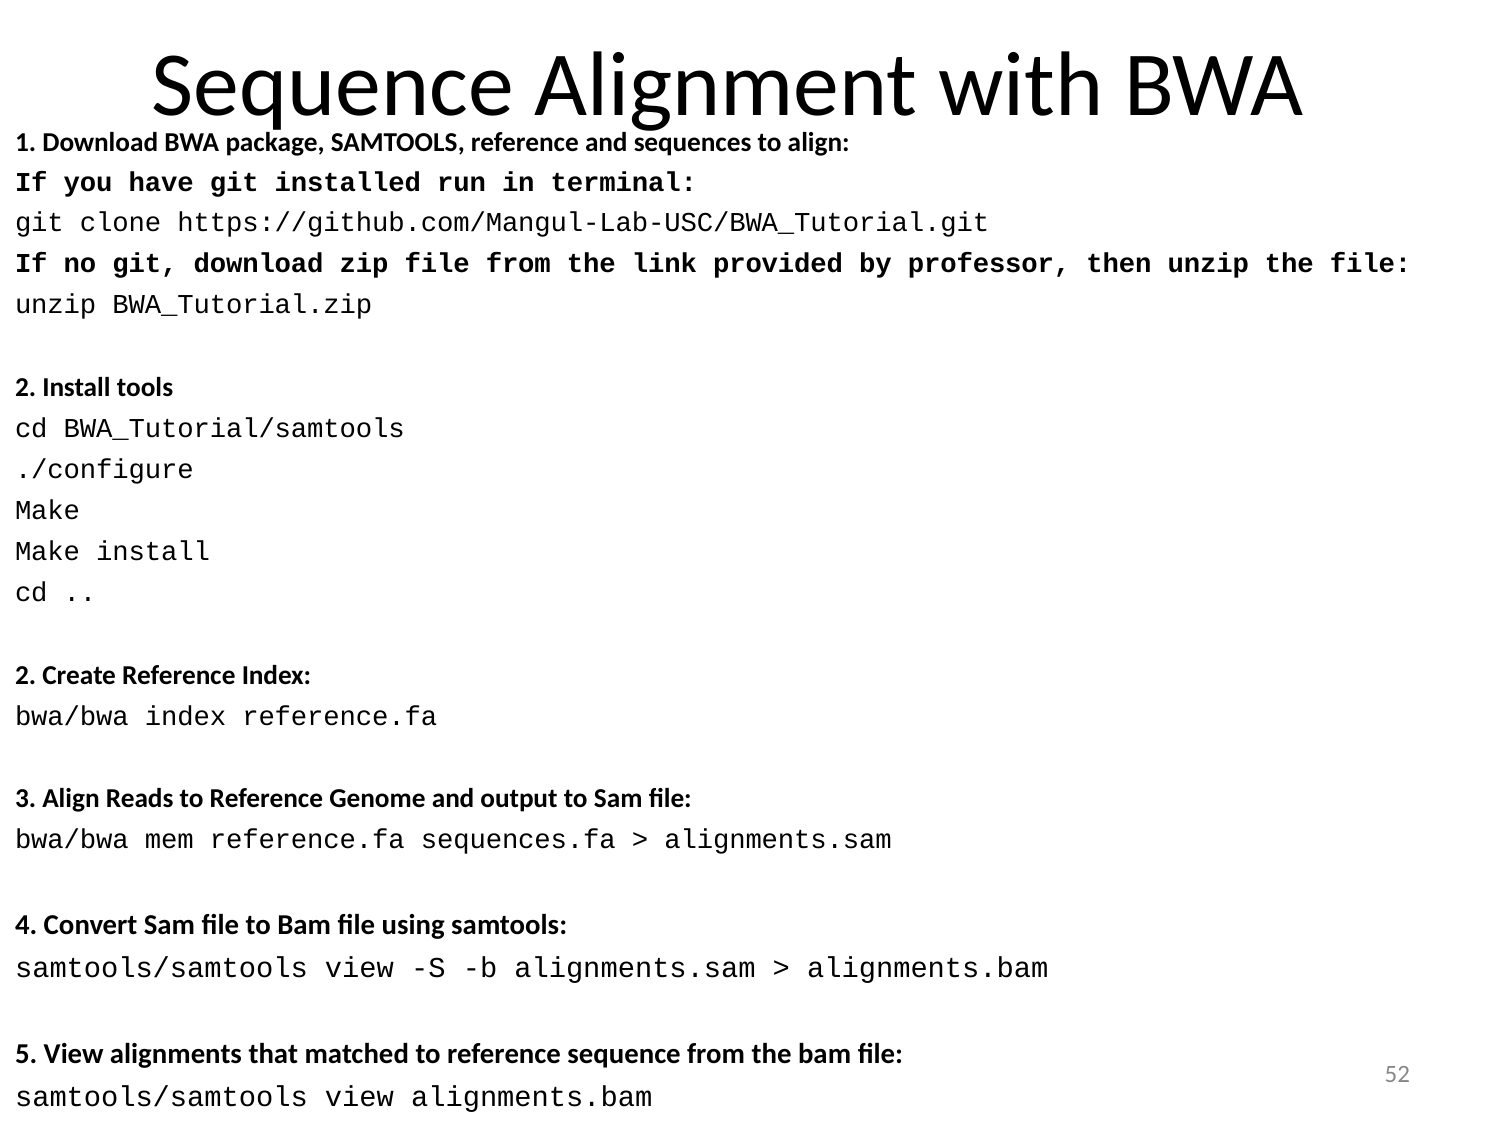

# Sequence Alignment with BWA
1. Download BWA package, SAMTOOLS, reference and sequences to align:
If you have git installed run in terminal:
git clone https://github.com/Mangul-Lab-USC/BWA_Tutorial.git
If no git, download zip file from the link provided by professor, then unzip the file:
unzip BWA_Tutorial.zip

2. Install tools
cd BWA_Tutorial/samtools
./configure
Make
Make install
cd ..

2. Create Reference Index:
bwa/bwa index reference.fa

3. Align Reads to Reference Genome and output to Sam file:
bwa/bwa mem reference.fa sequences.fa > alignments.sam

4. Convert Sam file to Bam file using samtools:
samtools/samtools view -S -b alignments.sam > alignments.bam

5. View alignments that matched to reference sequence from the bam file:
samtools/samtools view alignments.bam
52